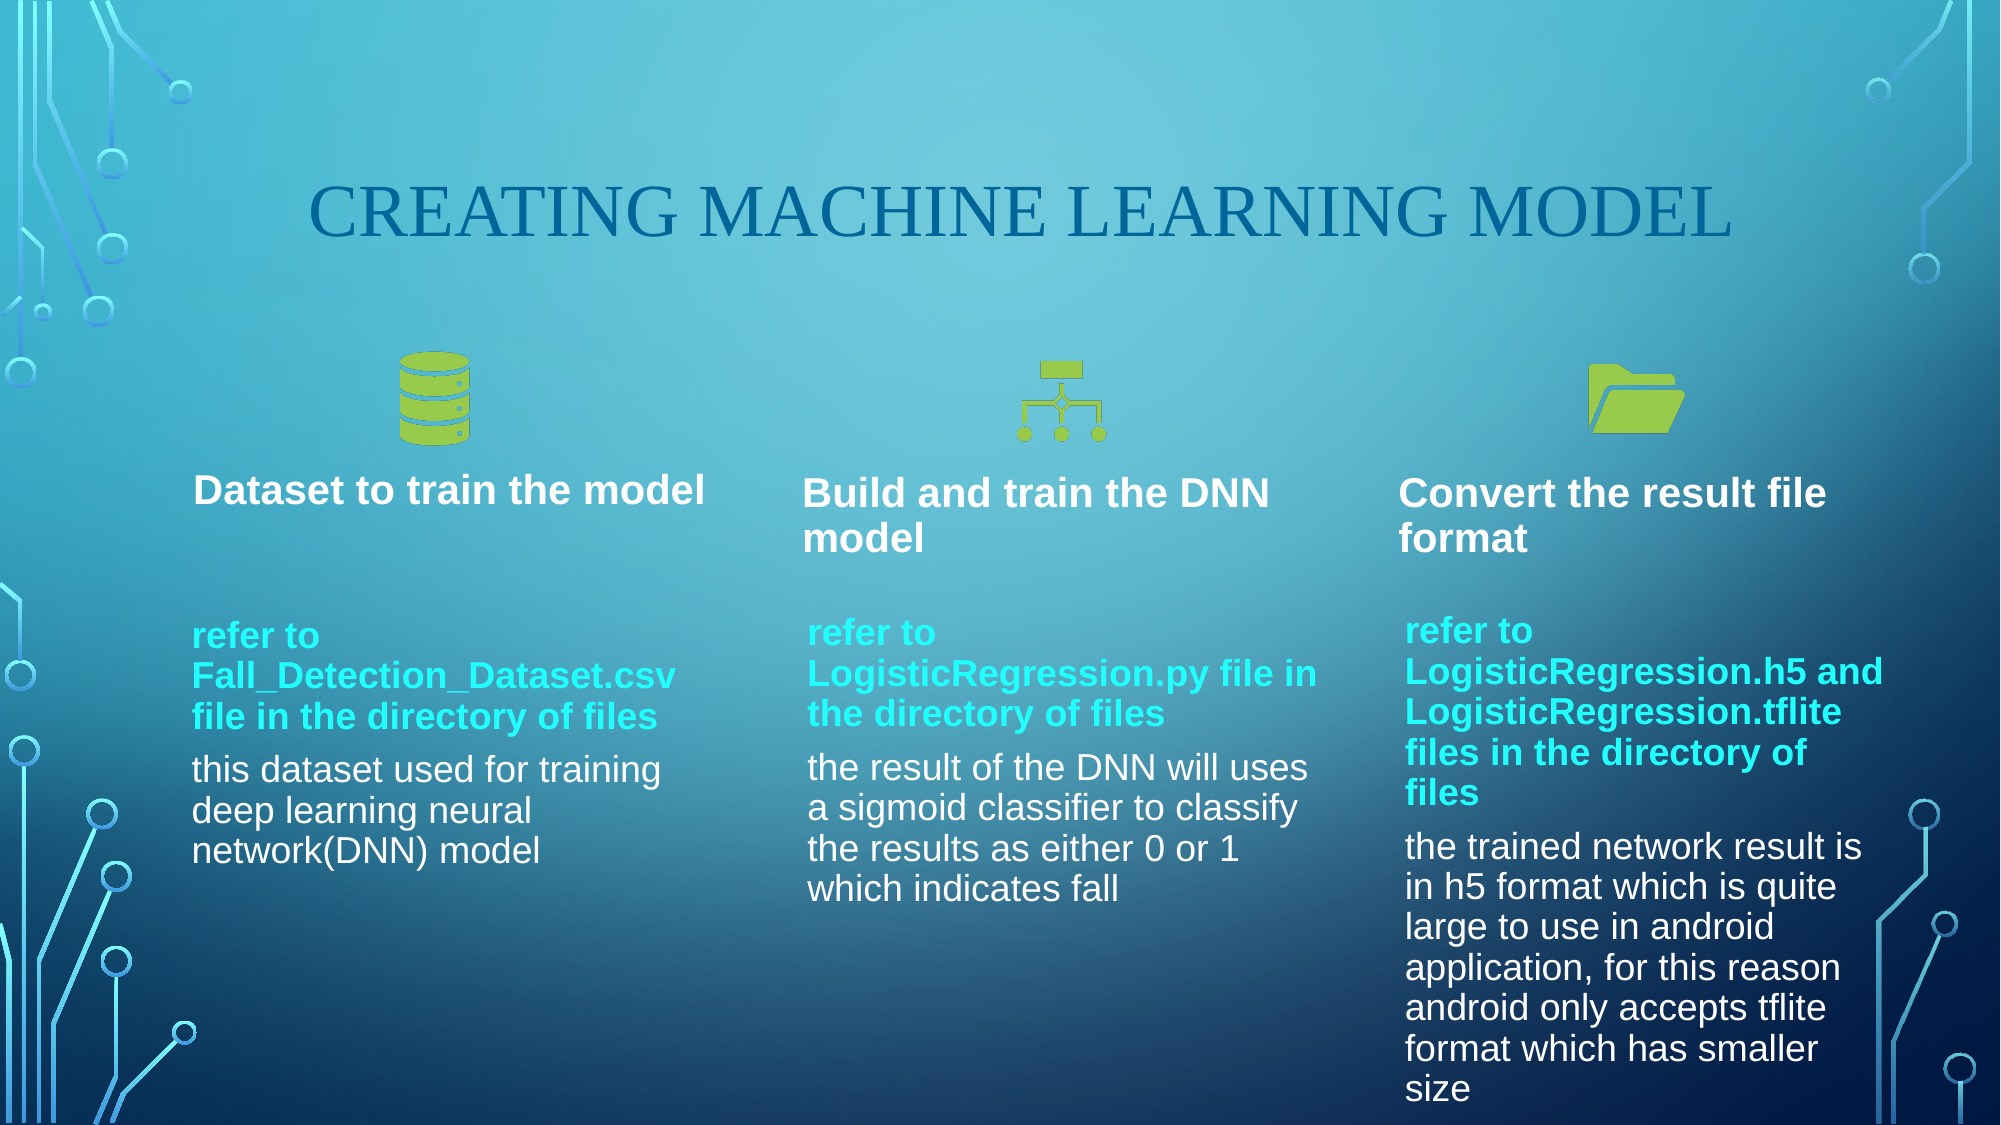

# Creating Machine learning Model
Dataset to train the model
refer to Fall_Detection_Dataset.csv file in the directory of files
this dataset used for training deep learning neural network(DNN) model
Build and train the DNN model
refer to LogisticRegression.py file in the directory of files
the result of the DNN will uses a sigmoid classifier to classify the results as either 0 or 1 which indicates fall
Convert the result file format
refer to LogisticRegression.h5 and LogisticRegression.tflite files in the directory of files
the trained network result is in h5 format which is quite large to use in android application, for this reason android only accepts tflite format which has smaller size